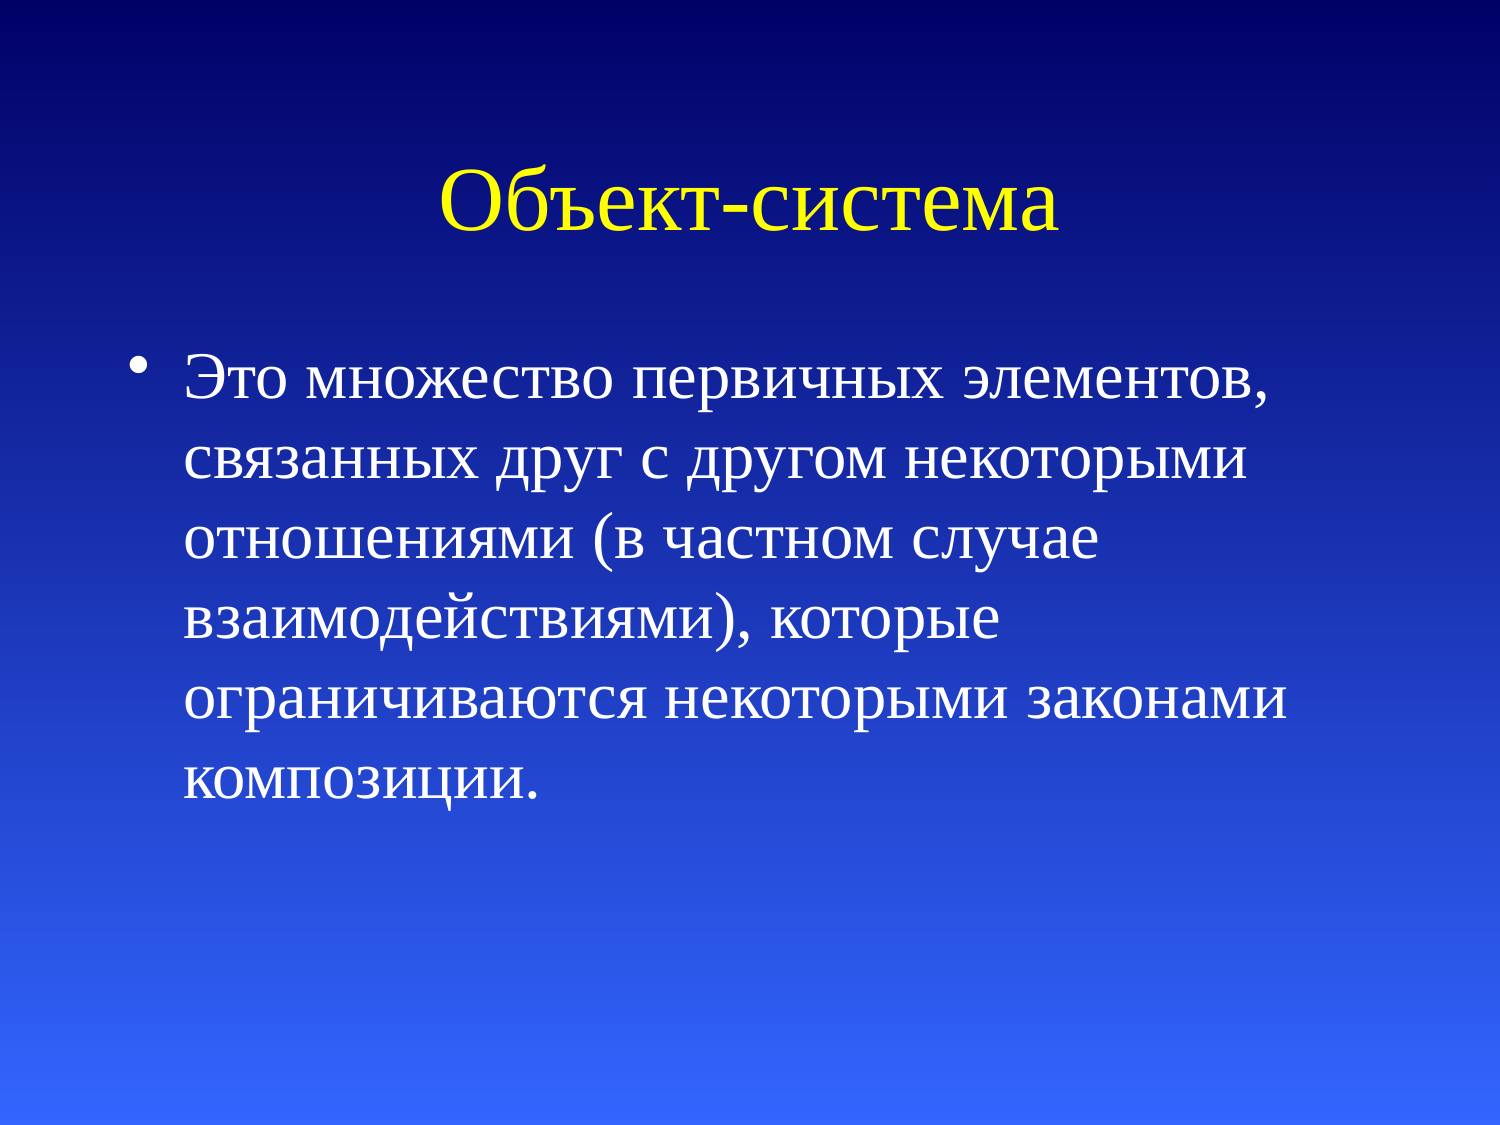

# Объект-система
Это множество первичных элементов, связанных друг с другом некоторыми отношениями (в частном случае взаимодействиями), которые ограничиваются некоторыми законами композиции.